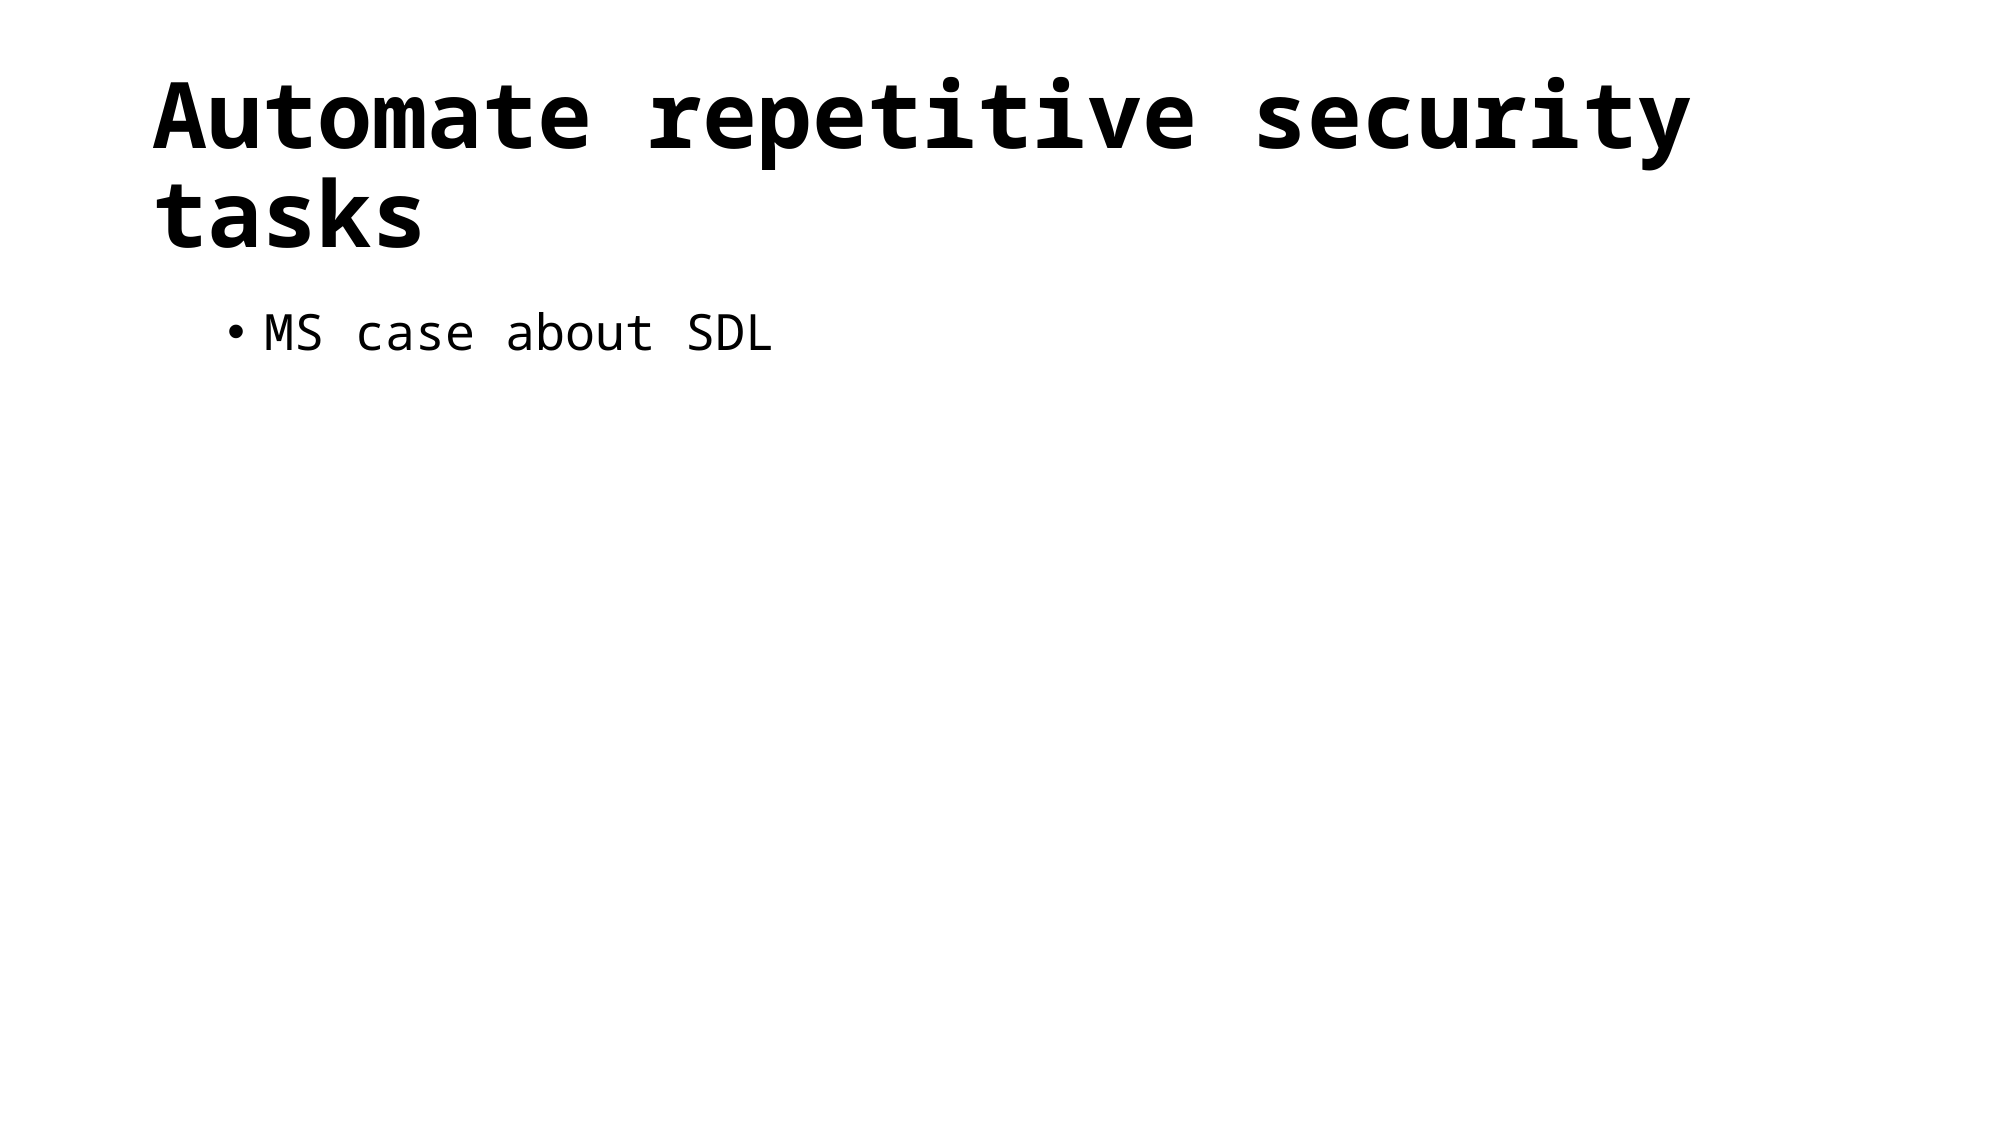

# Automate repetitive security tasks
MS case about SDL